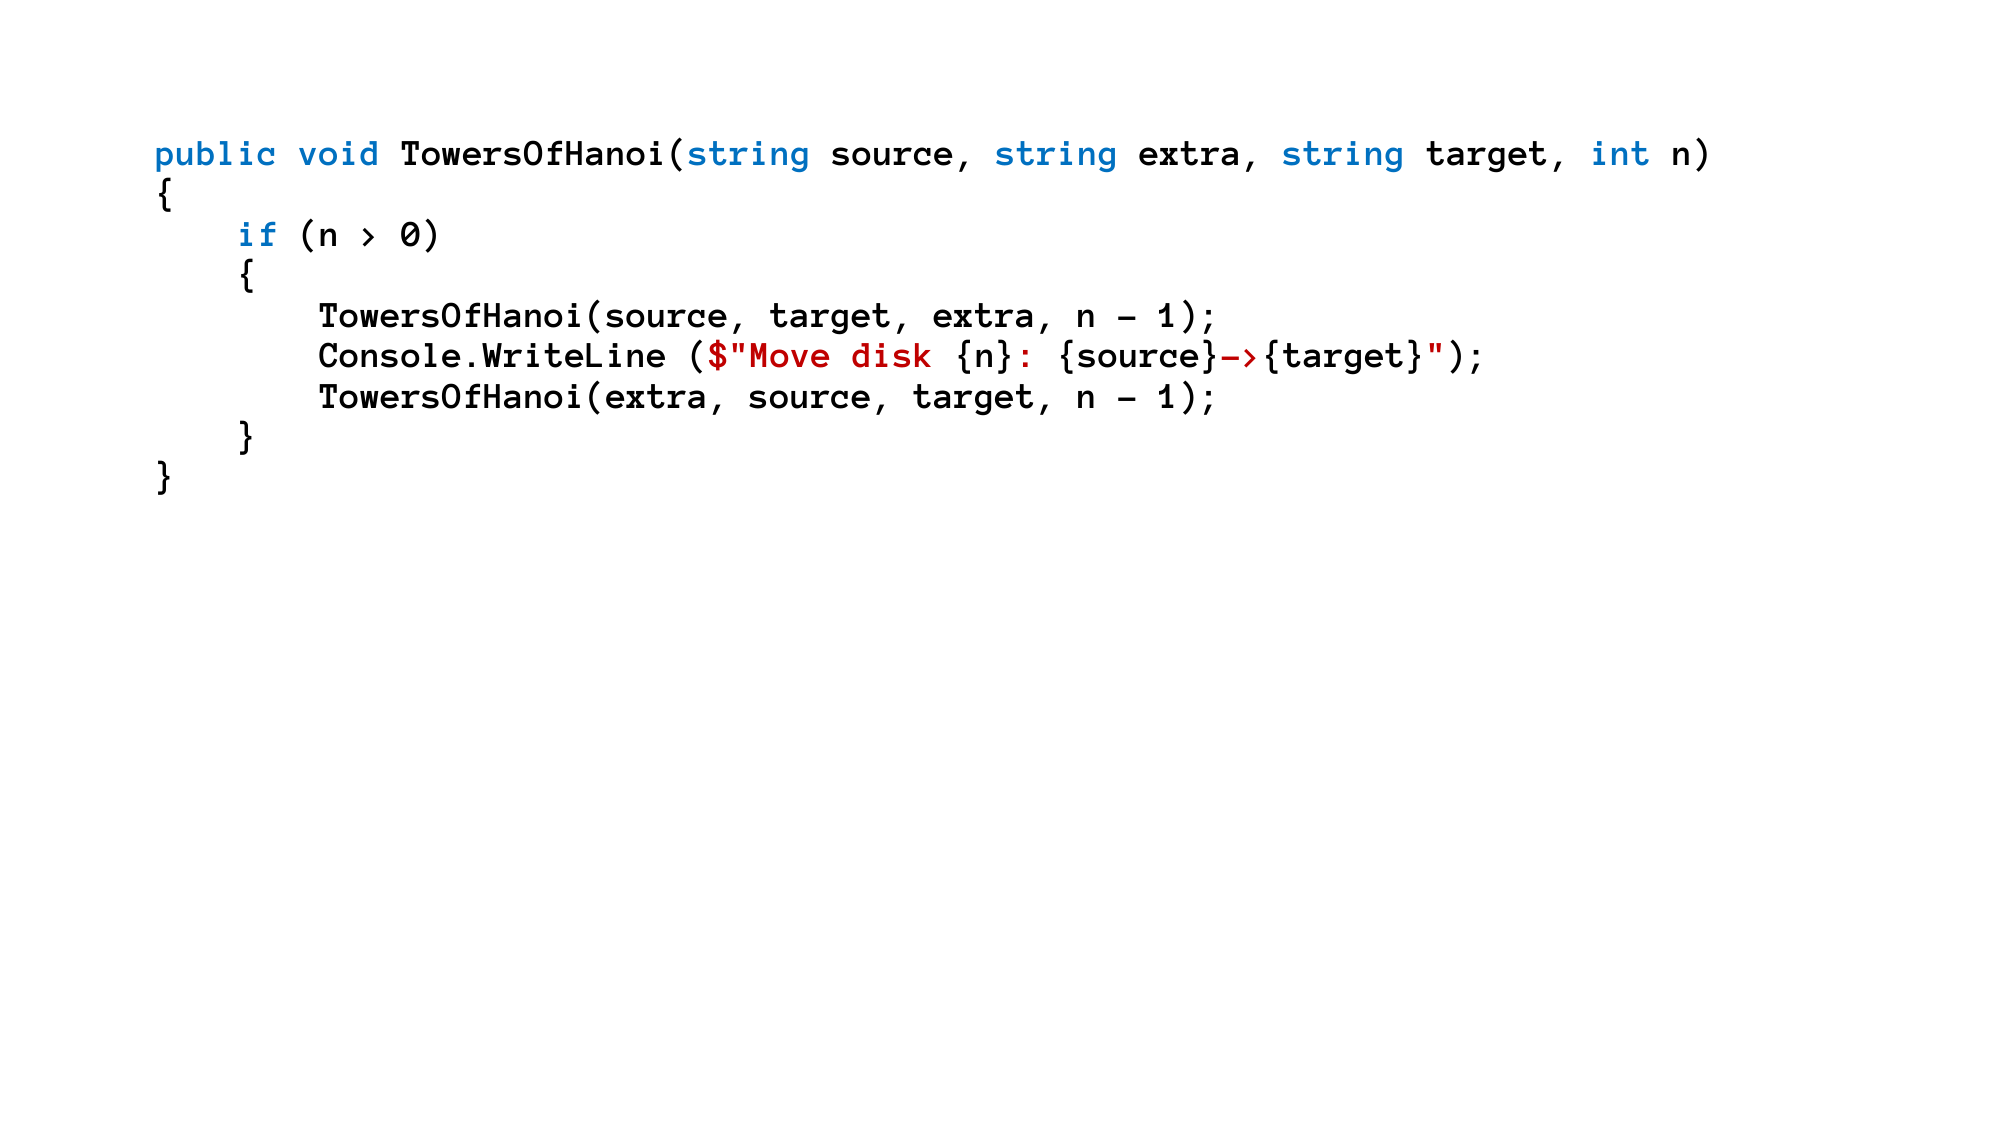

public void TowersOfHanoi(string source, string extra, string target, int n)
{
    if (n > 0)
    {
        TowersOfHanoi(source, target, extra, n - 1);
        Console.WriteLine ($"Move disk {n}: {source}->{target}");
        TowersOfHanoi(extra, source, target, n - 1);
    }
}